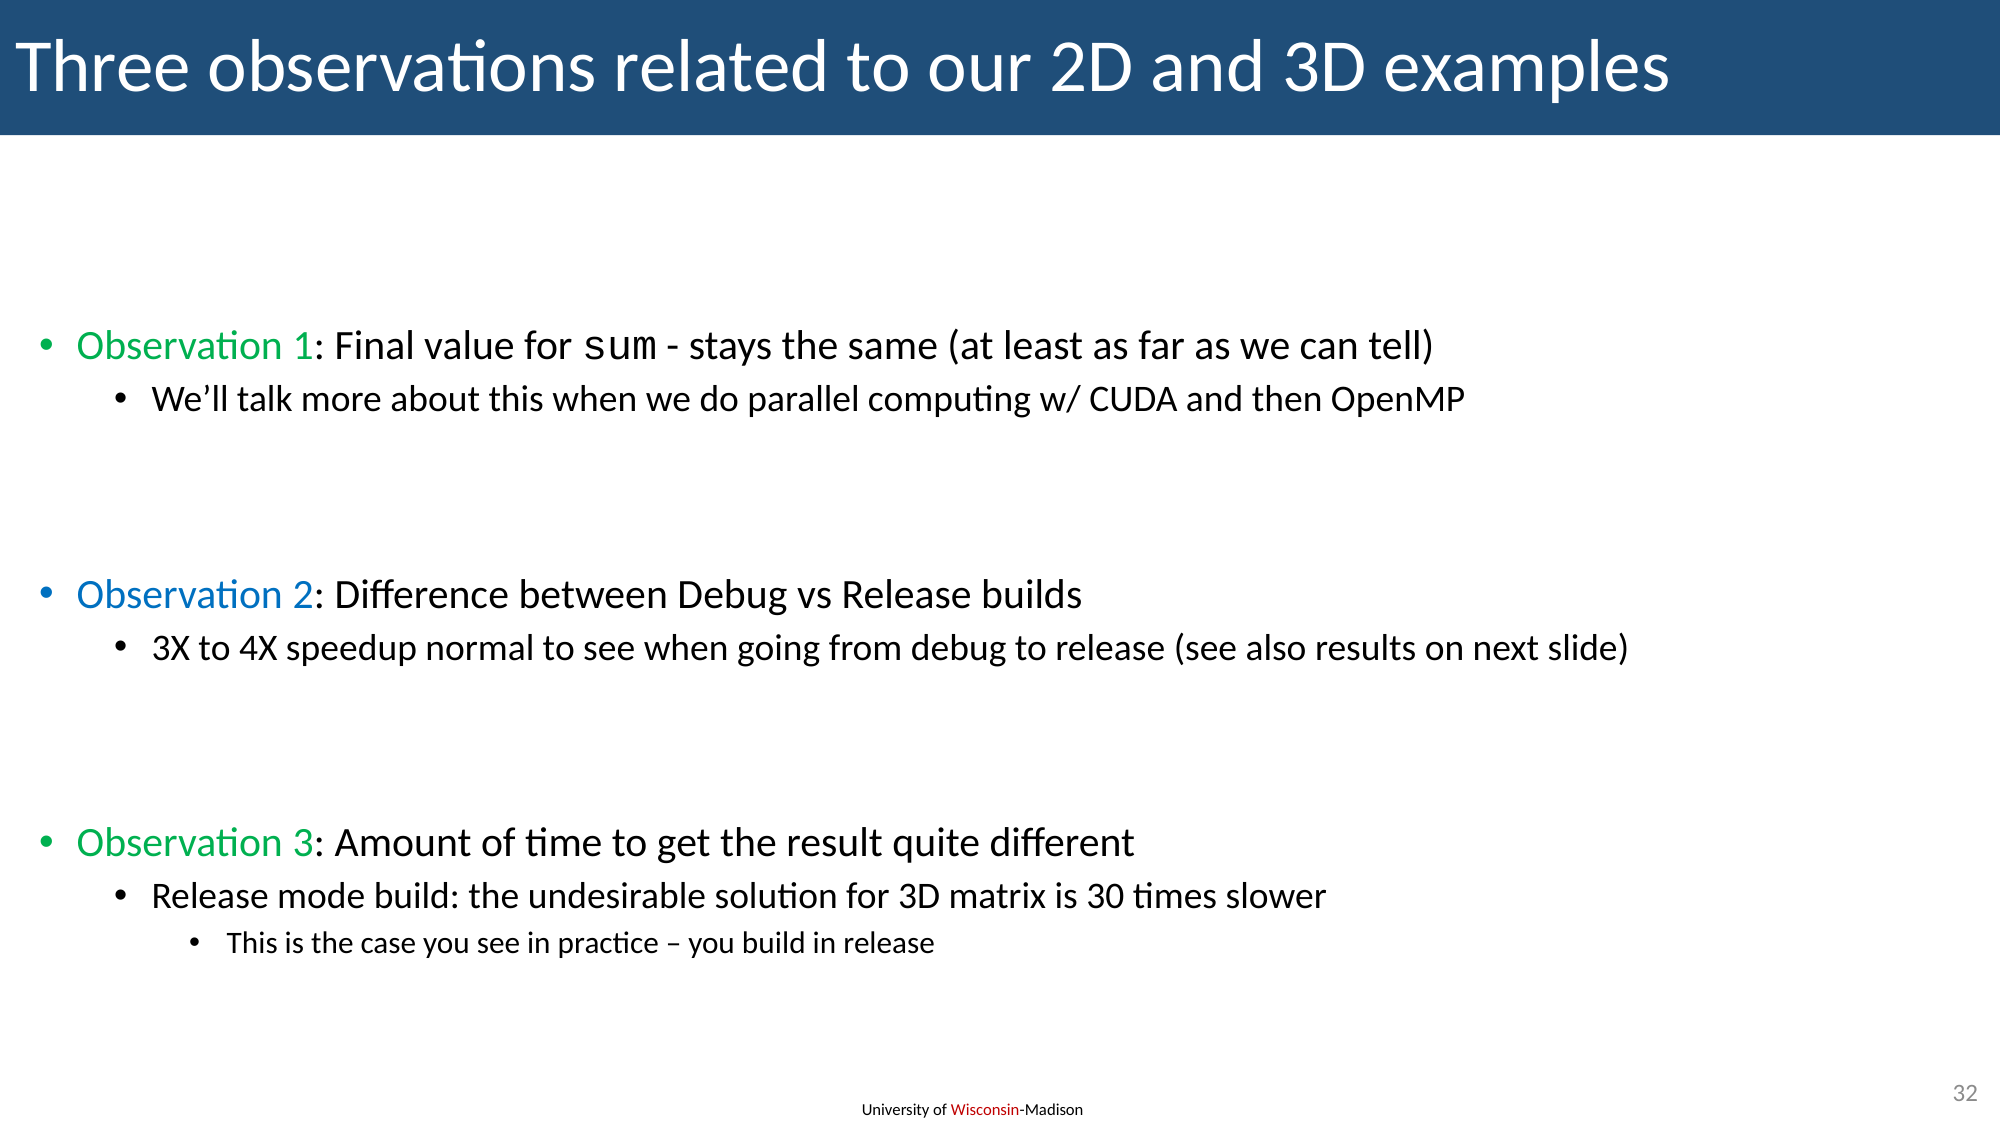

# Three observations related to our 2D and 3D examples

Observation 1: Final value for sum - stays the same (at least as far as we can tell)
We’ll talk more about this when we do parallel computing w/ CUDA and then OpenMP

Observation 2: Difference between Debug vs Release builds
3X to 4X speedup normal to see when going from debug to release (see also results on next slide)

Observation 3: Amount of time to get the result quite different
Release mode build: the undesirable solution for 3D matrix is 30 times slower
This is the case you see in practice – you build in release

32